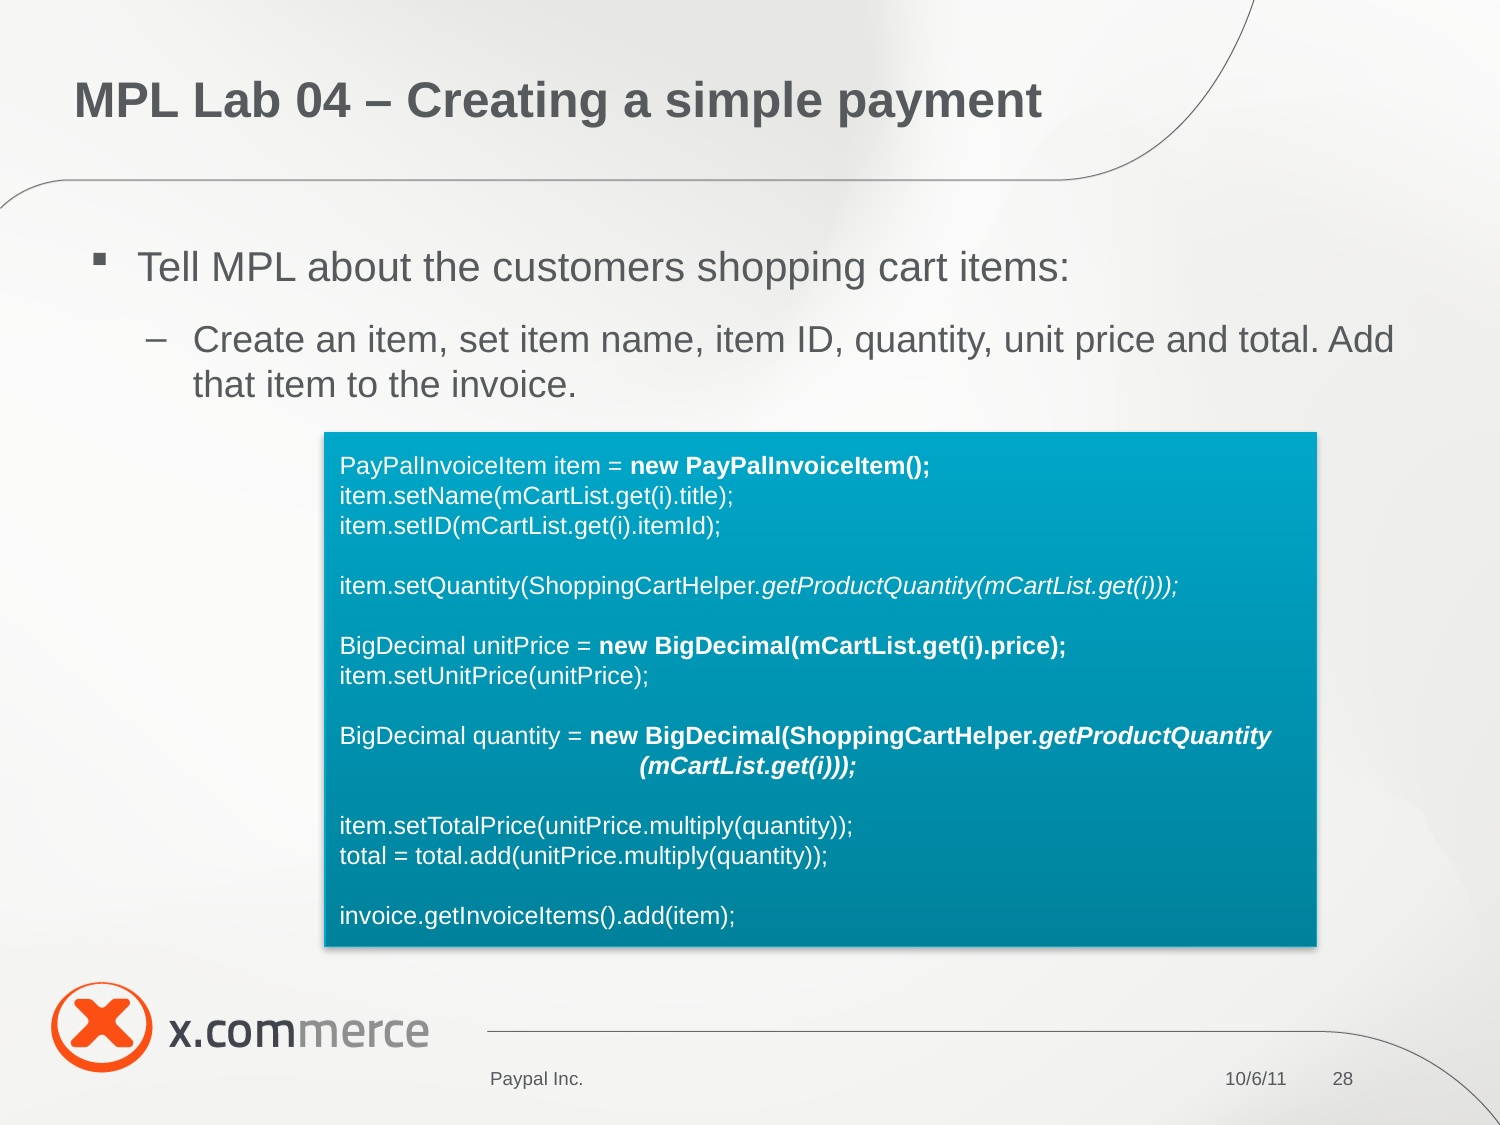

# MPL Lab 04 – Creating a simple payment
Tell MPL about the customers shopping cart items:
Create an item, set item name, item ID, quantity, unit price and total. Add that item to the invoice.
PayPalInvoiceItem item = new PayPalInvoiceItem();
item.setName(mCartList.get(i).title);
item.setID(mCartList.get(i).itemId);

item.setQuantity(ShoppingCartHelper.getProductQuantity(mCartList.get(i)));

BigDecimal unitPrice = new BigDecimal(mCartList.get(i).price);
item.setUnitPrice(unitPrice);

BigDecimal quantity = new BigDecimal(ShoppingCartHelper.getProductQuantity		(mCartList.get(i)));

item.setTotalPrice(unitPrice.multiply(quantity));
total = total.add(unitPrice.multiply(quantity));

invoice.getInvoiceItems().add(item);
Paypal Inc.
10/6/11
28